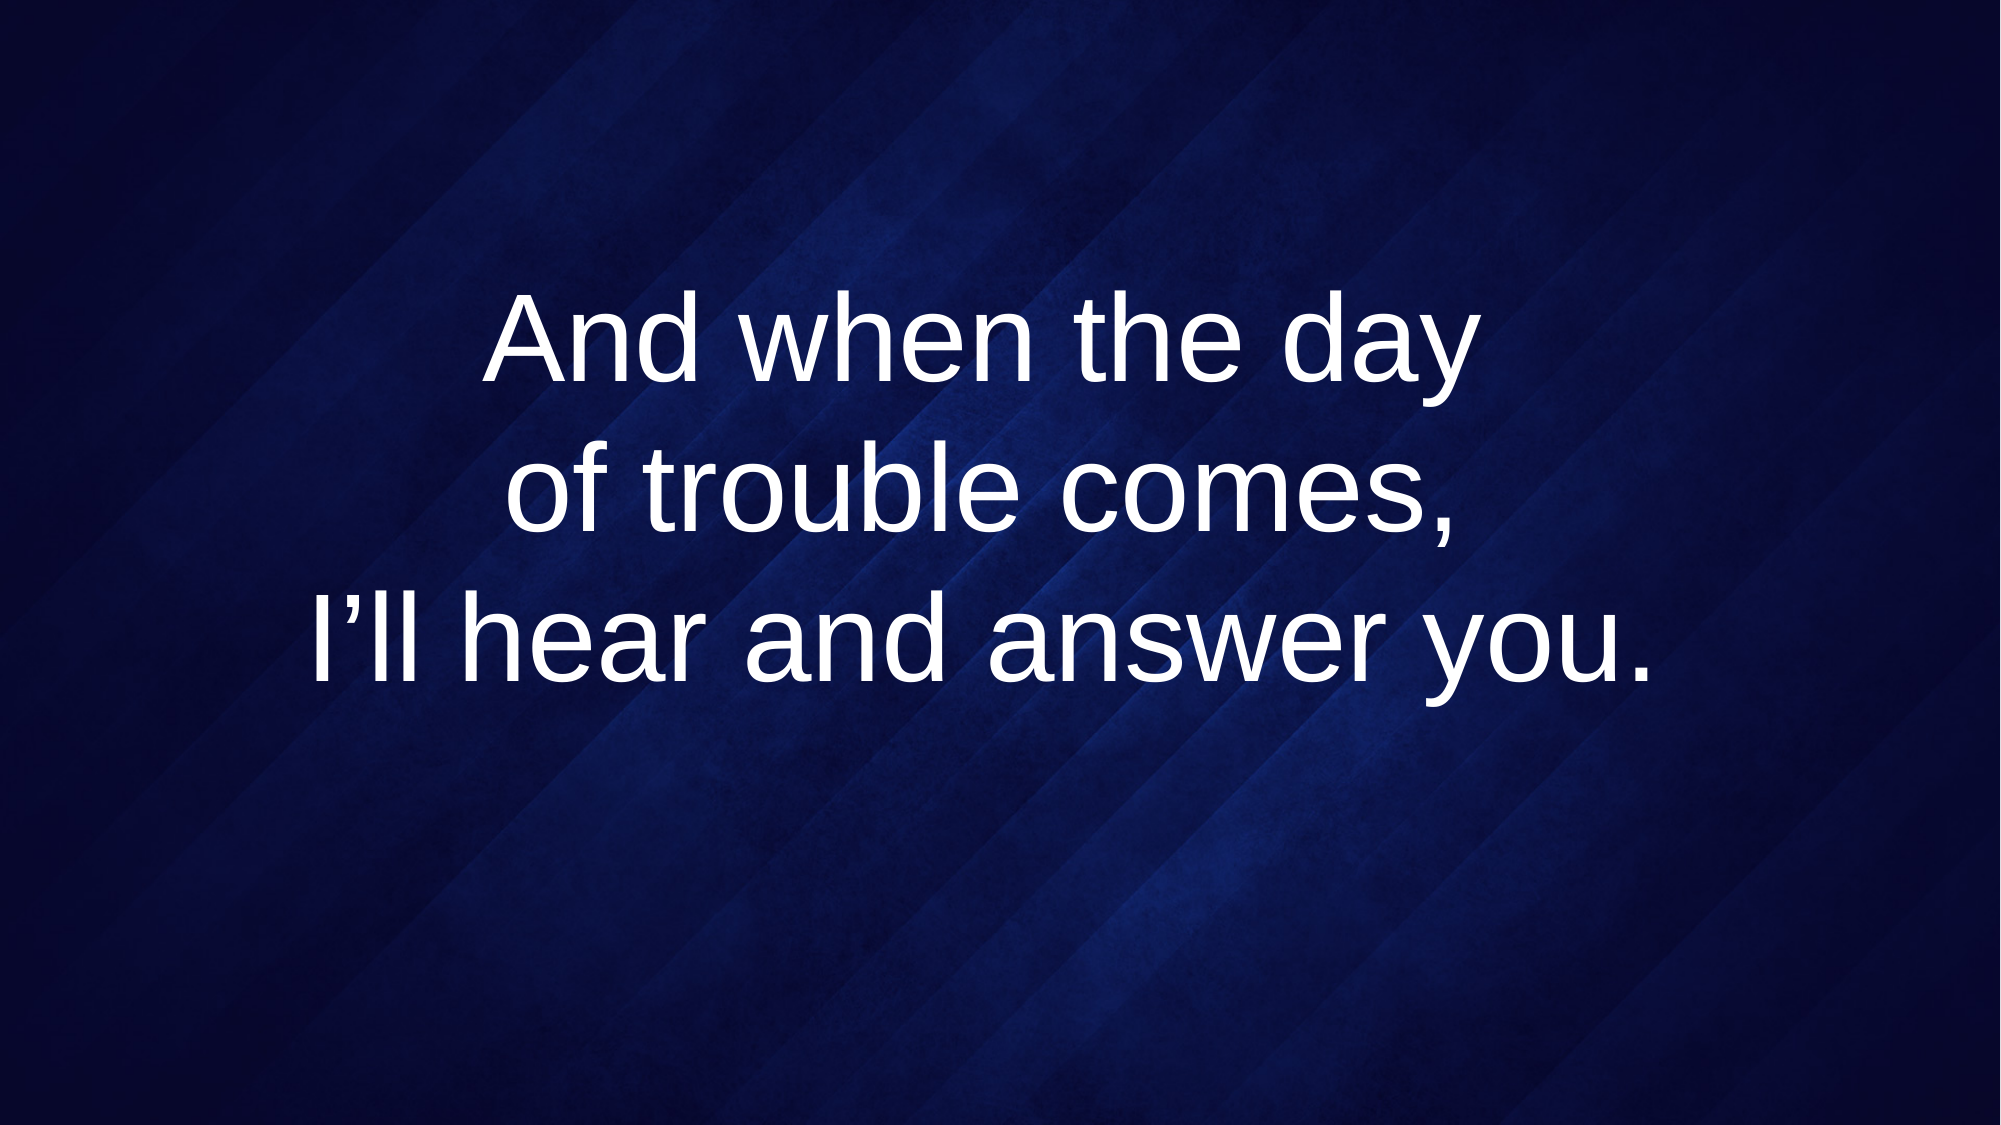

# And when the day of trouble comes, I’ll hear and answer you.